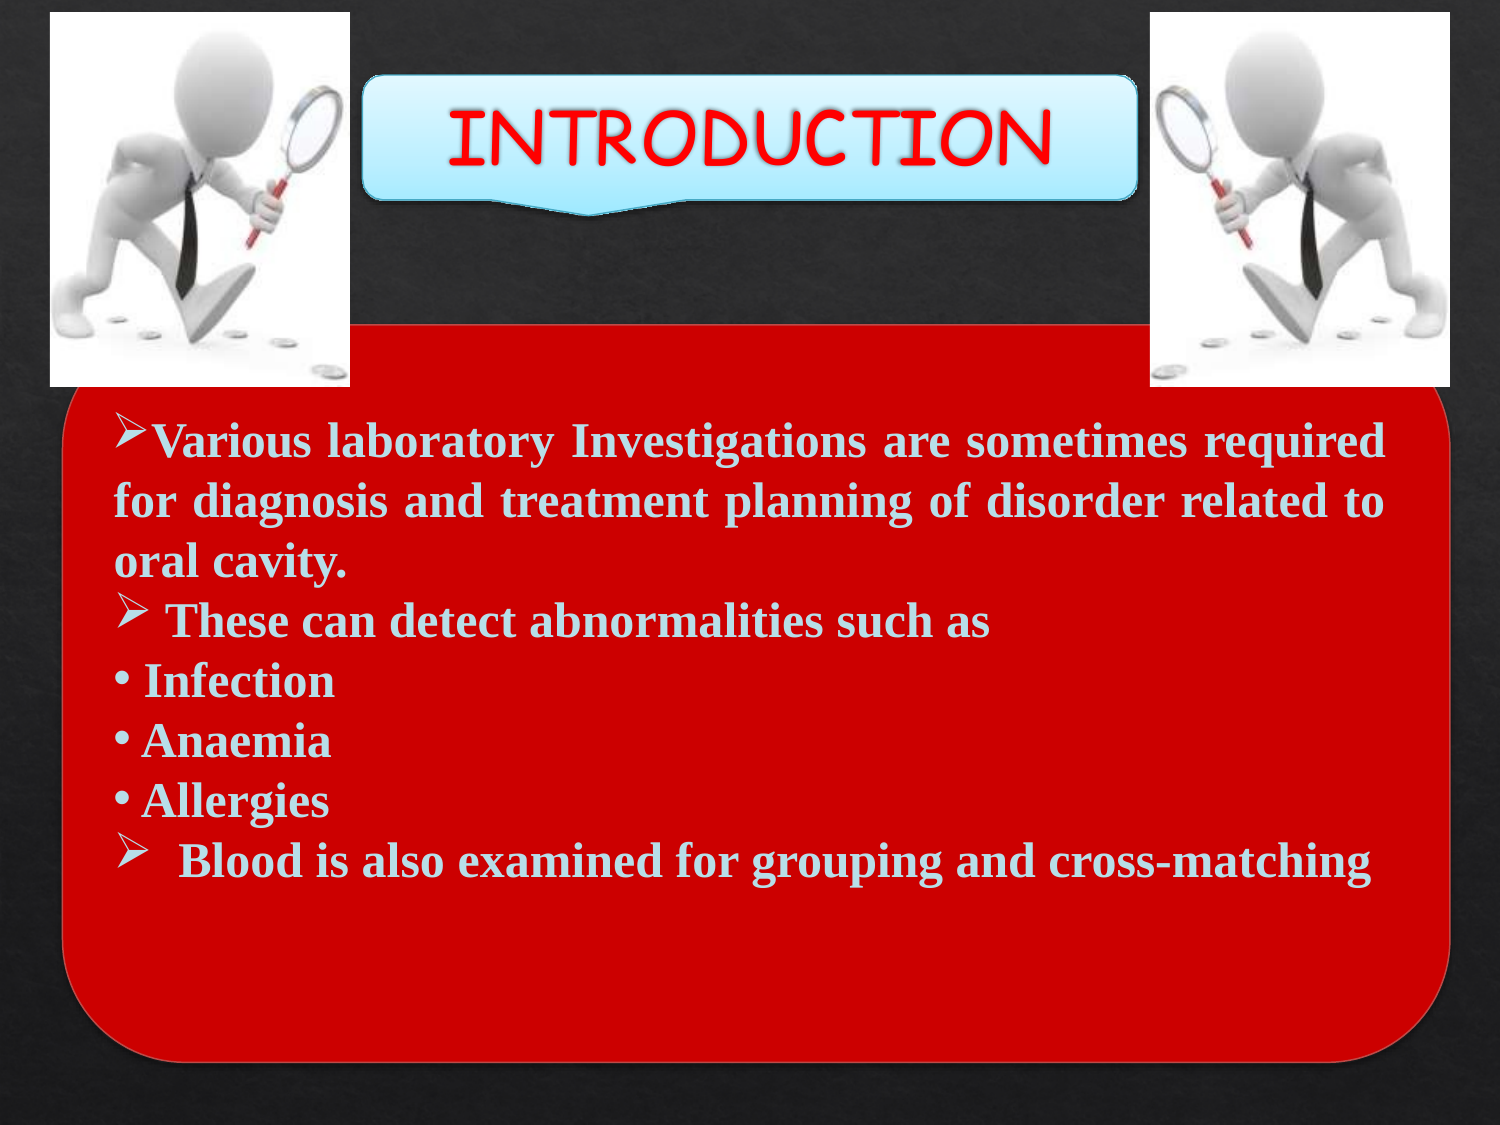

# INTRODUCTION

Various laboratory Investigations are sometimes required  for diagnosis and treatment planning of disorder related to  oral cavity.
These can detect abnormalities such as
Infection
Anaemia
Allergies
Blood is also examined for grouping and cross-matching